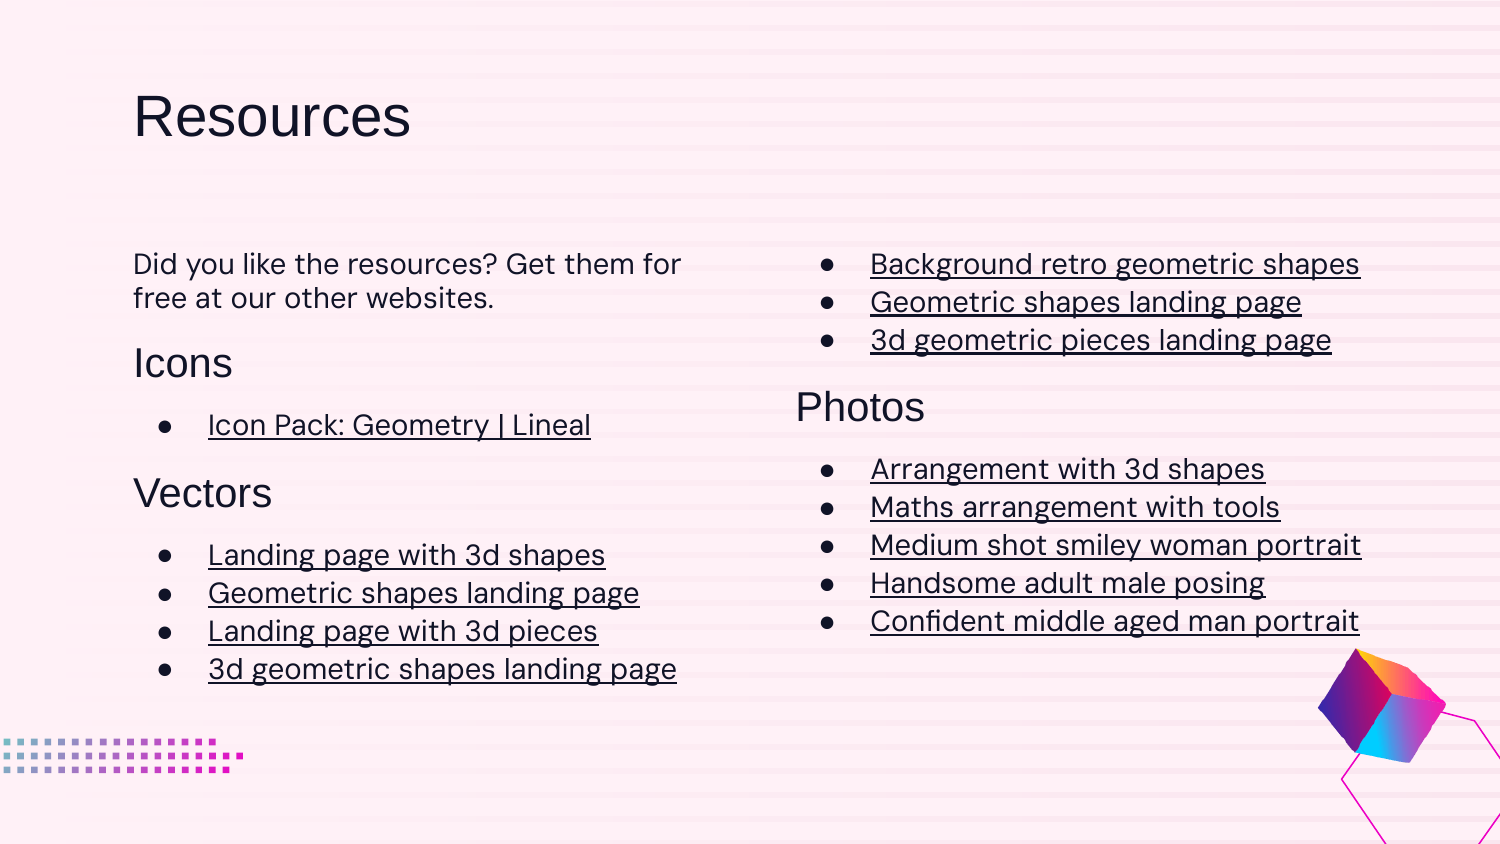

# Resources
Did you like the resources? Get them for free at our other websites.
Icons
Icon Pack: Geometry | Lineal
Vectors
Landing page with 3d shapes
Geometric shapes landing page
Landing page with 3d pieces
3d geometric shapes landing page
Background retro geometric shapes
Geometric shapes landing page
3d geometric pieces landing page
Photos
Arrangement with 3d shapes
Maths arrangement with tools
Medium shot smiley woman portrait
Handsome adult male posing
Confident middle aged man portrait